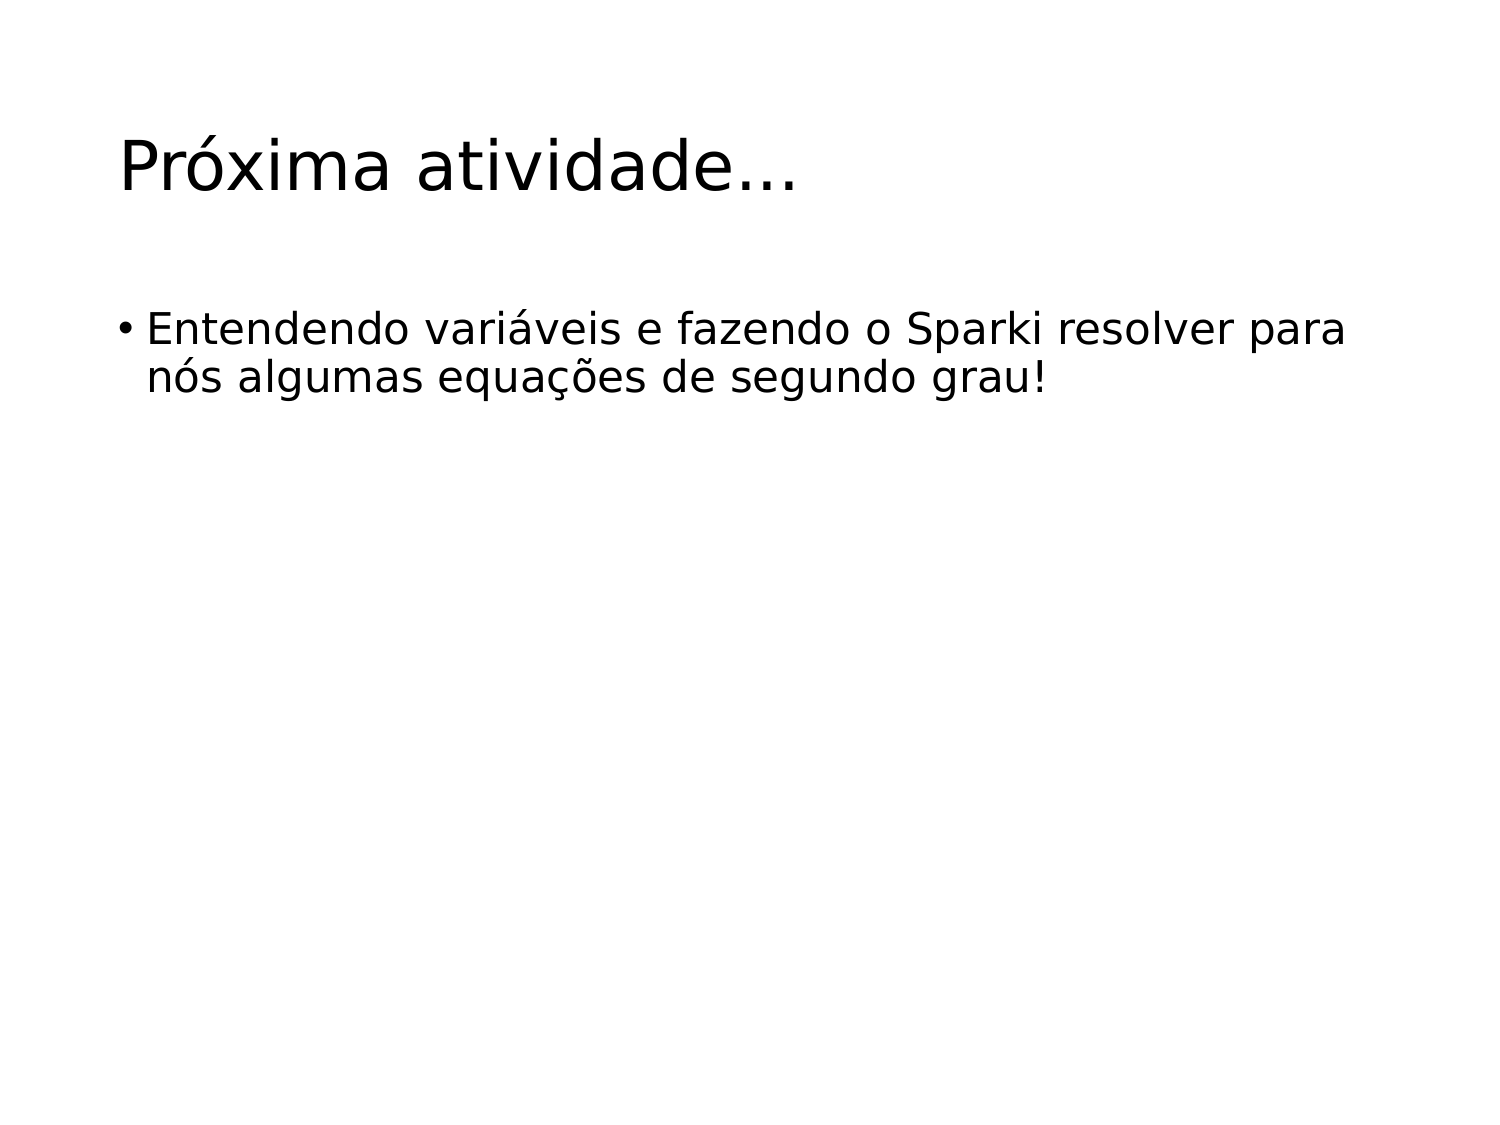

# Próxima atividade...
Entendendo variáveis e fazendo o Sparki resolver para nós algumas equações de segundo grau!